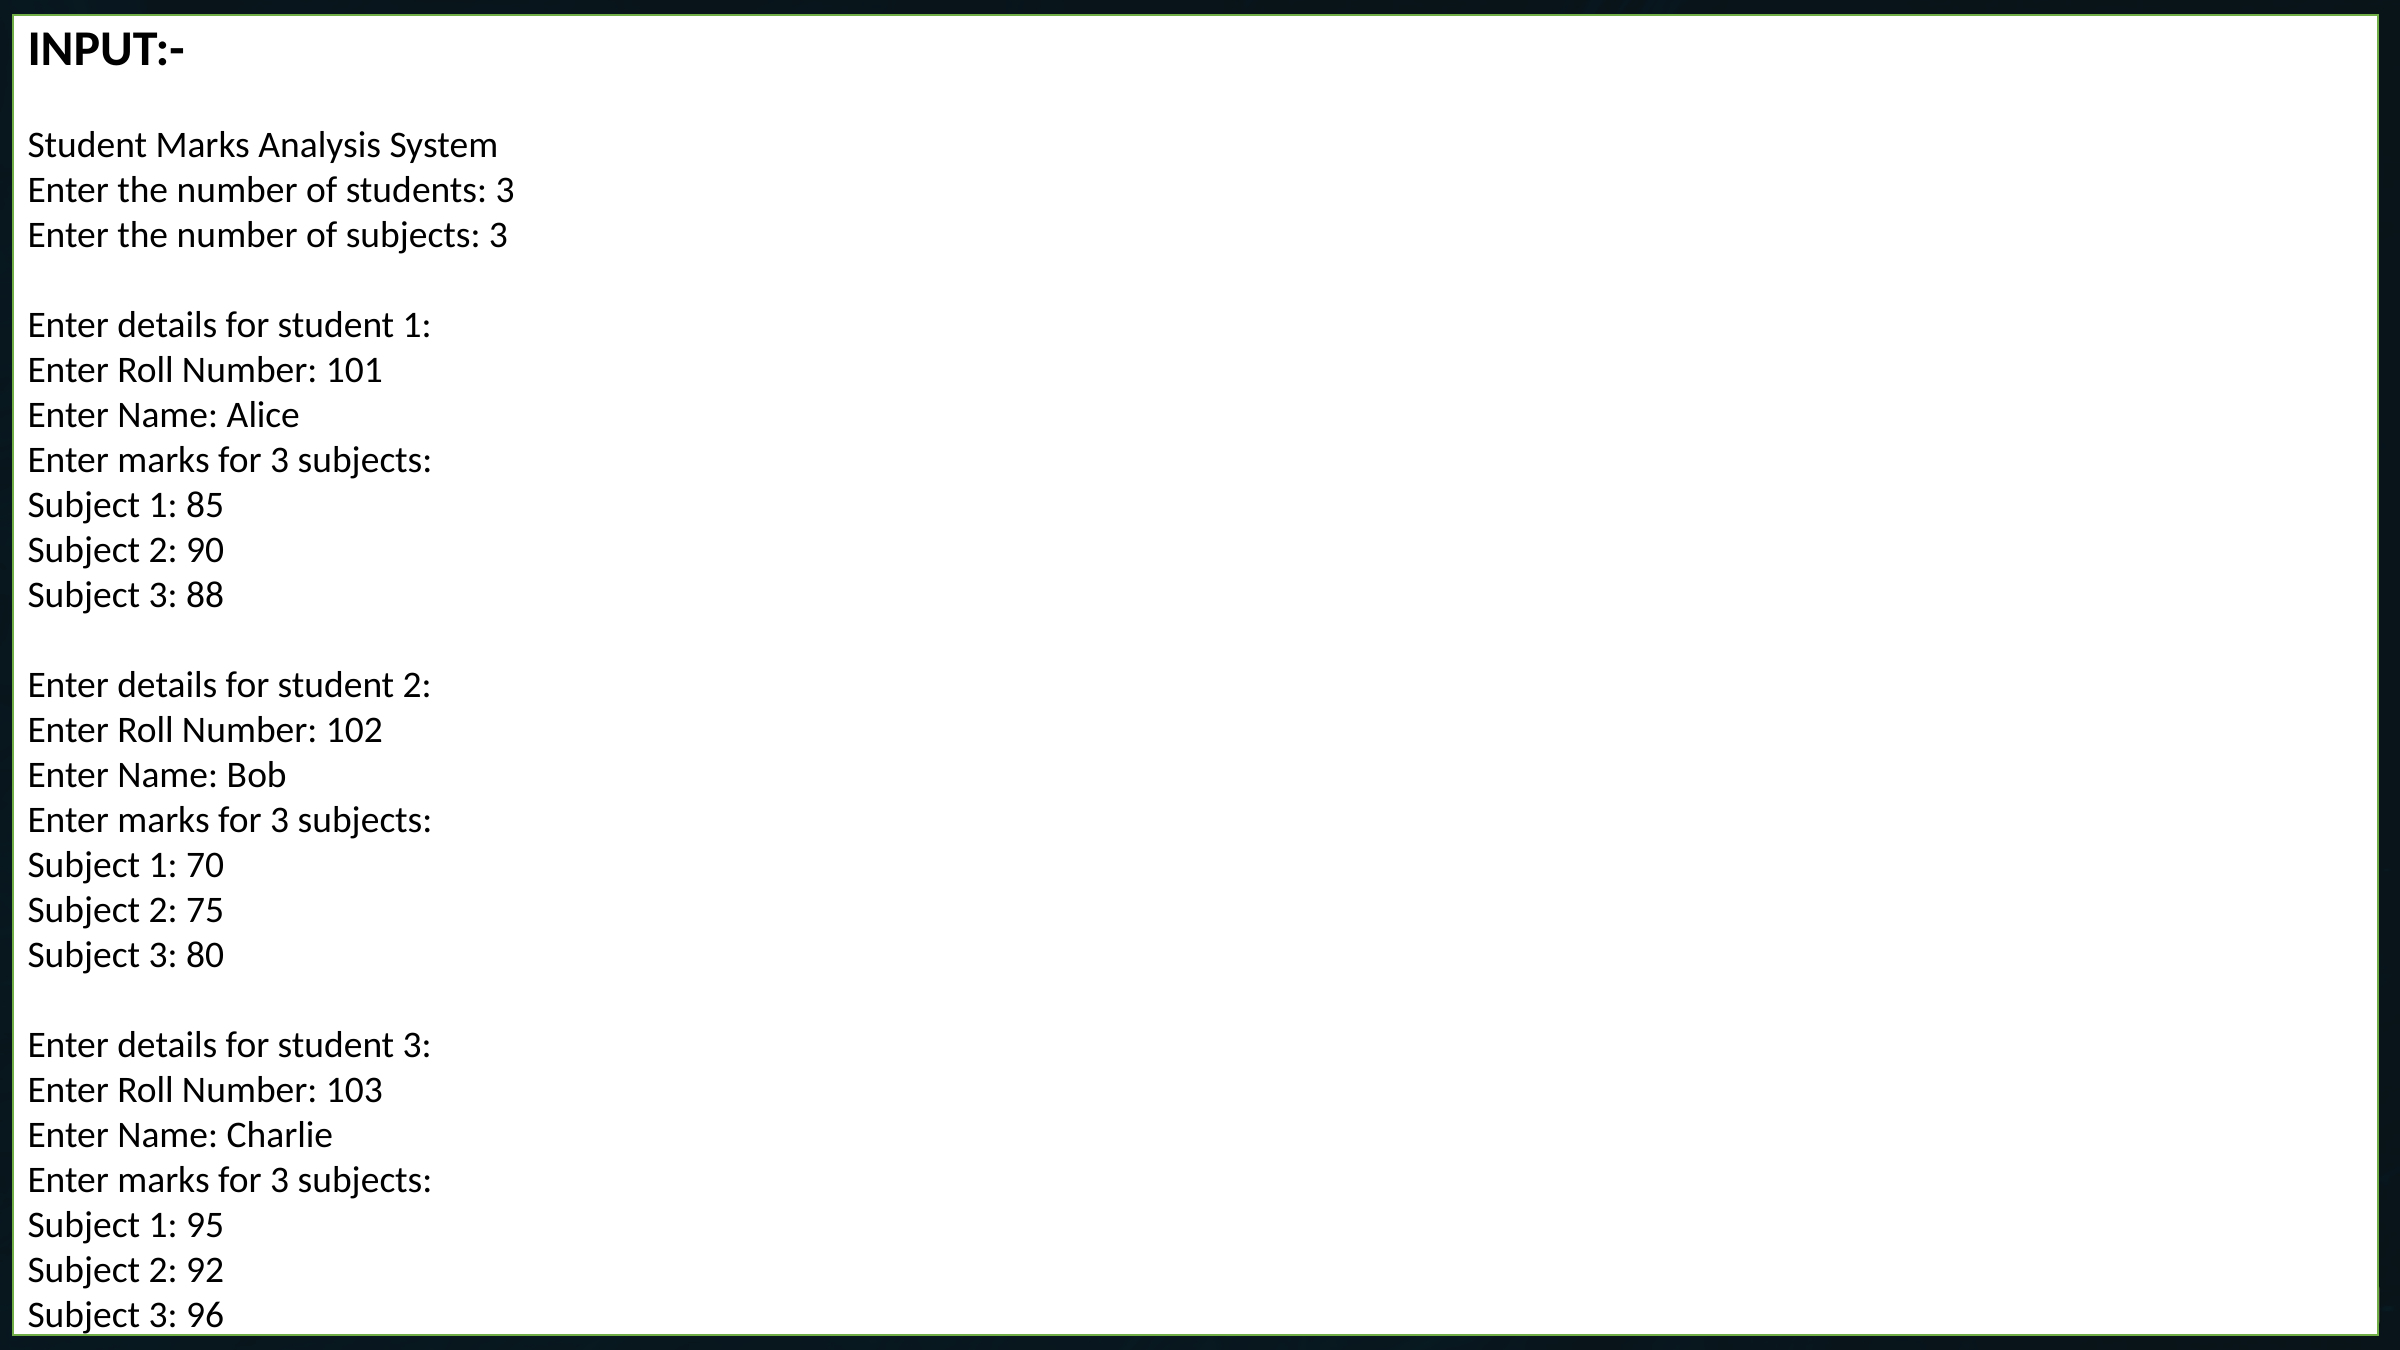

INPUT:-

Student Marks Analysis System
Enter the number of students: 3
Enter the number of subjects: 3

Enter details for student 1:
Enter Roll Number: 101
Enter Name: Alice
Enter marks for 3 subjects:
Subject 1: 85
Subject 2: 90
Subject 3: 88

Enter details for student 2:
Enter Roll Number: 102
Enter Name: Bob
Enter marks for 3 subjects:
Subject 1: 70
Subject 2: 75
Subject 3: 80

Enter details for student 3:
Enter Roll Number: 103
Enter Name: Charlie
Enter marks for 3 subjects:
Subject 1: 95
Subject 2: 92
Subject 3: 96